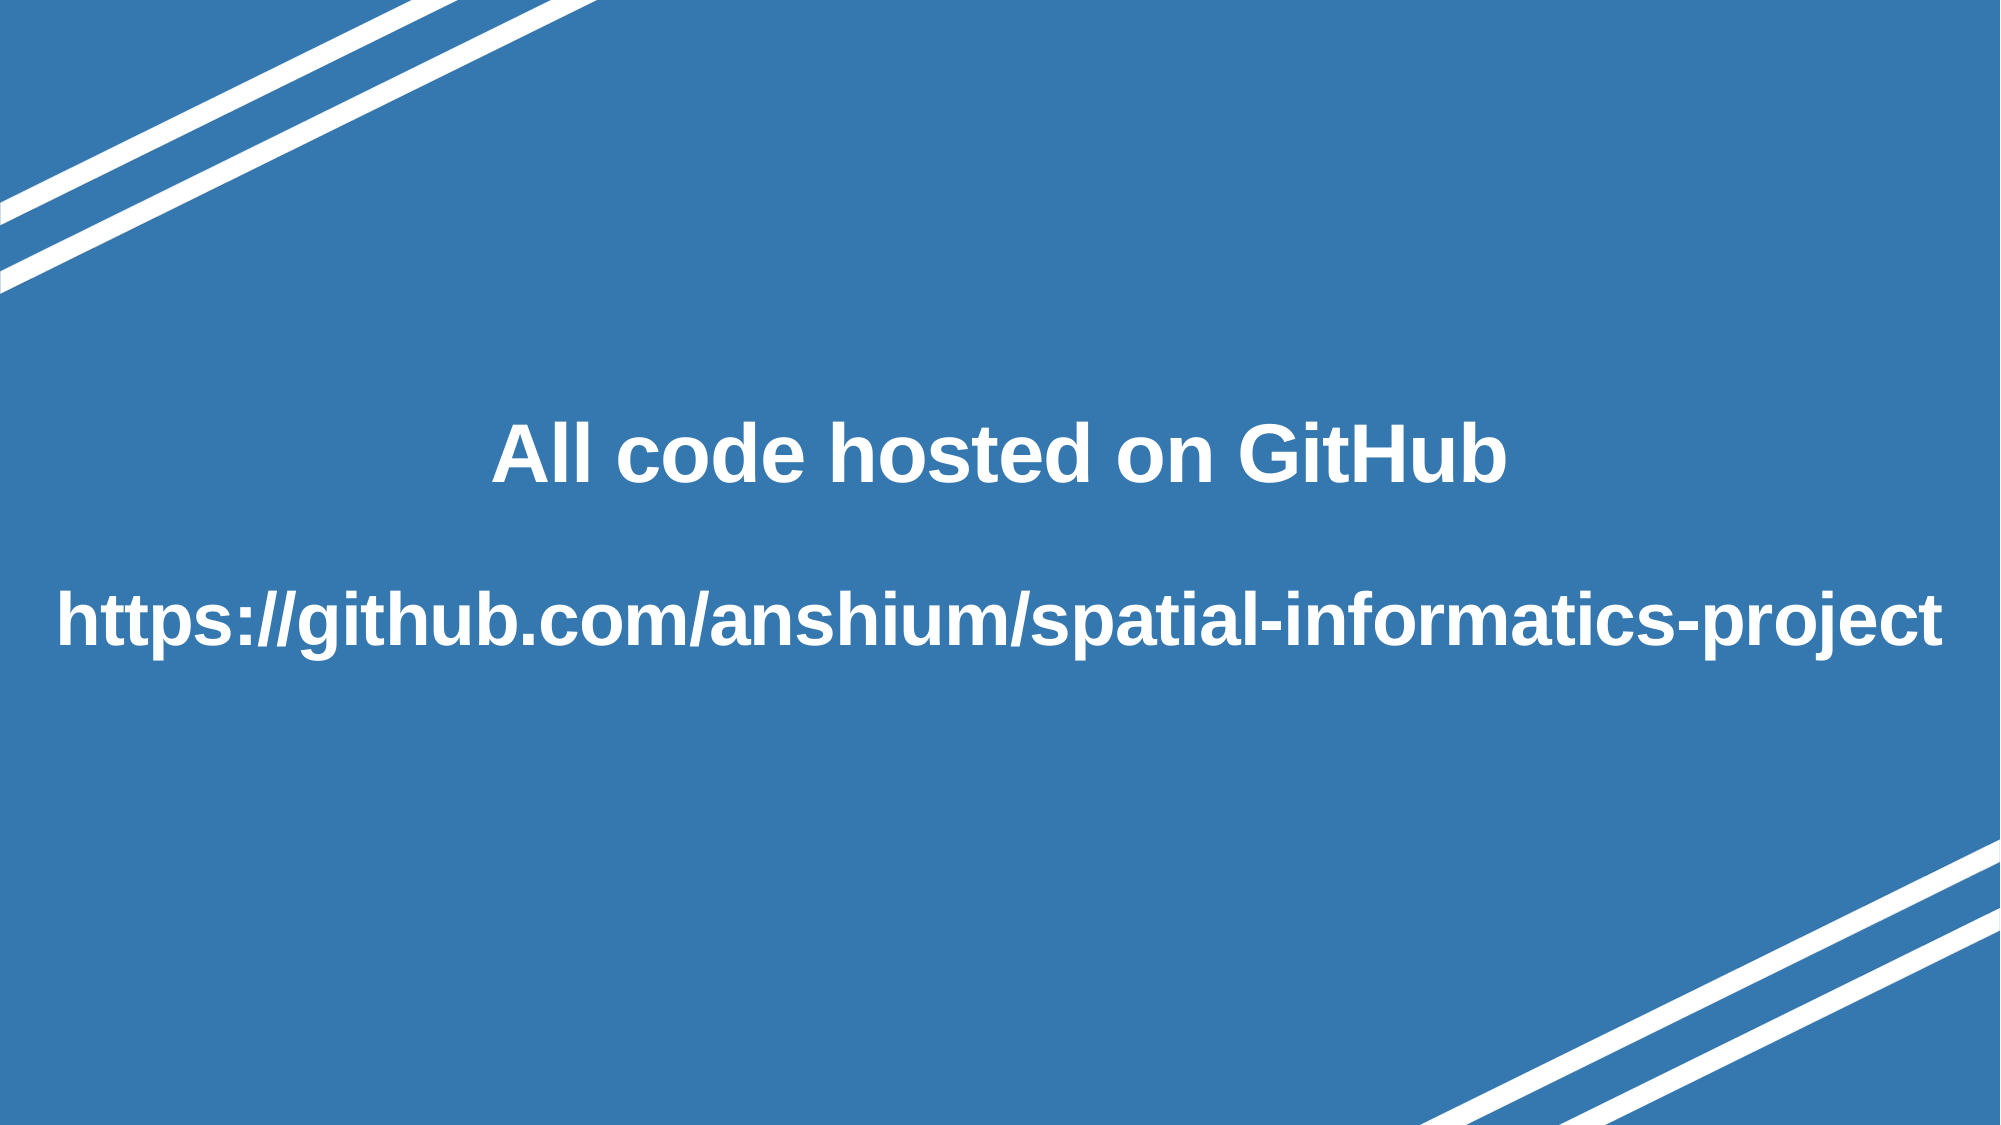

# All code hosted on GitHub

https://github.com/anshium/spatial-informatics-project